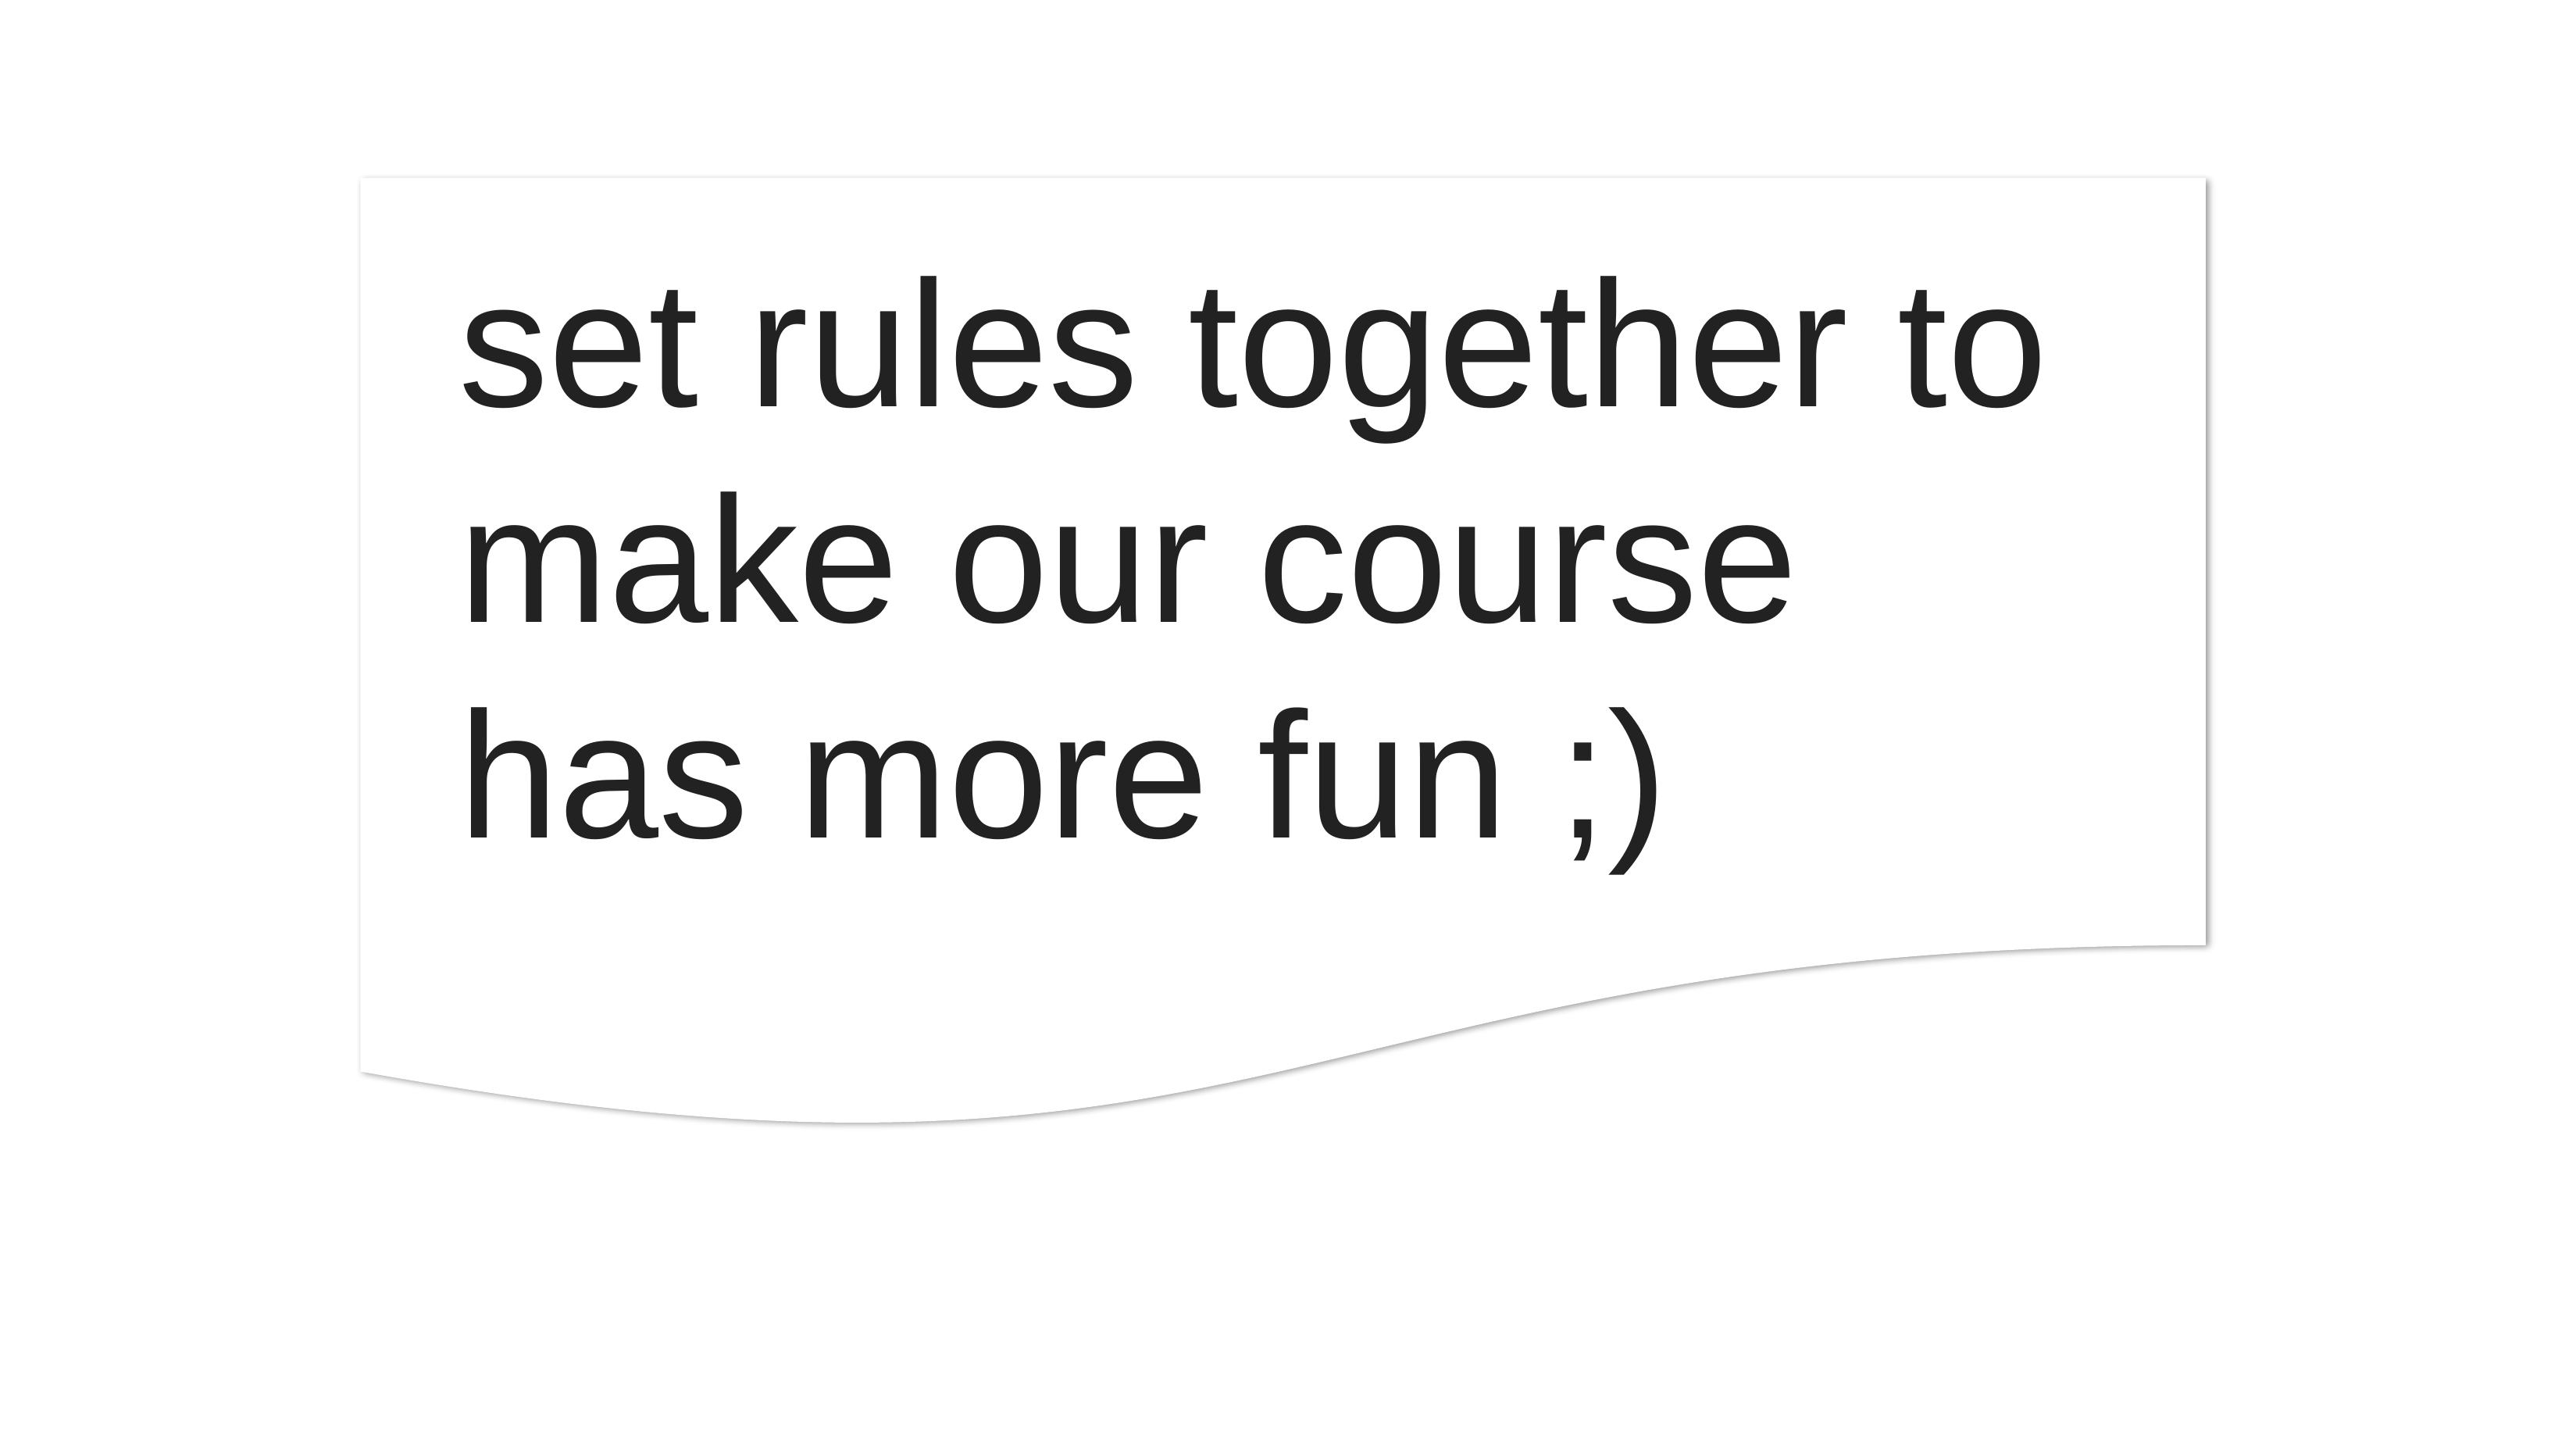

# set rules together to make our course has more fun ;)